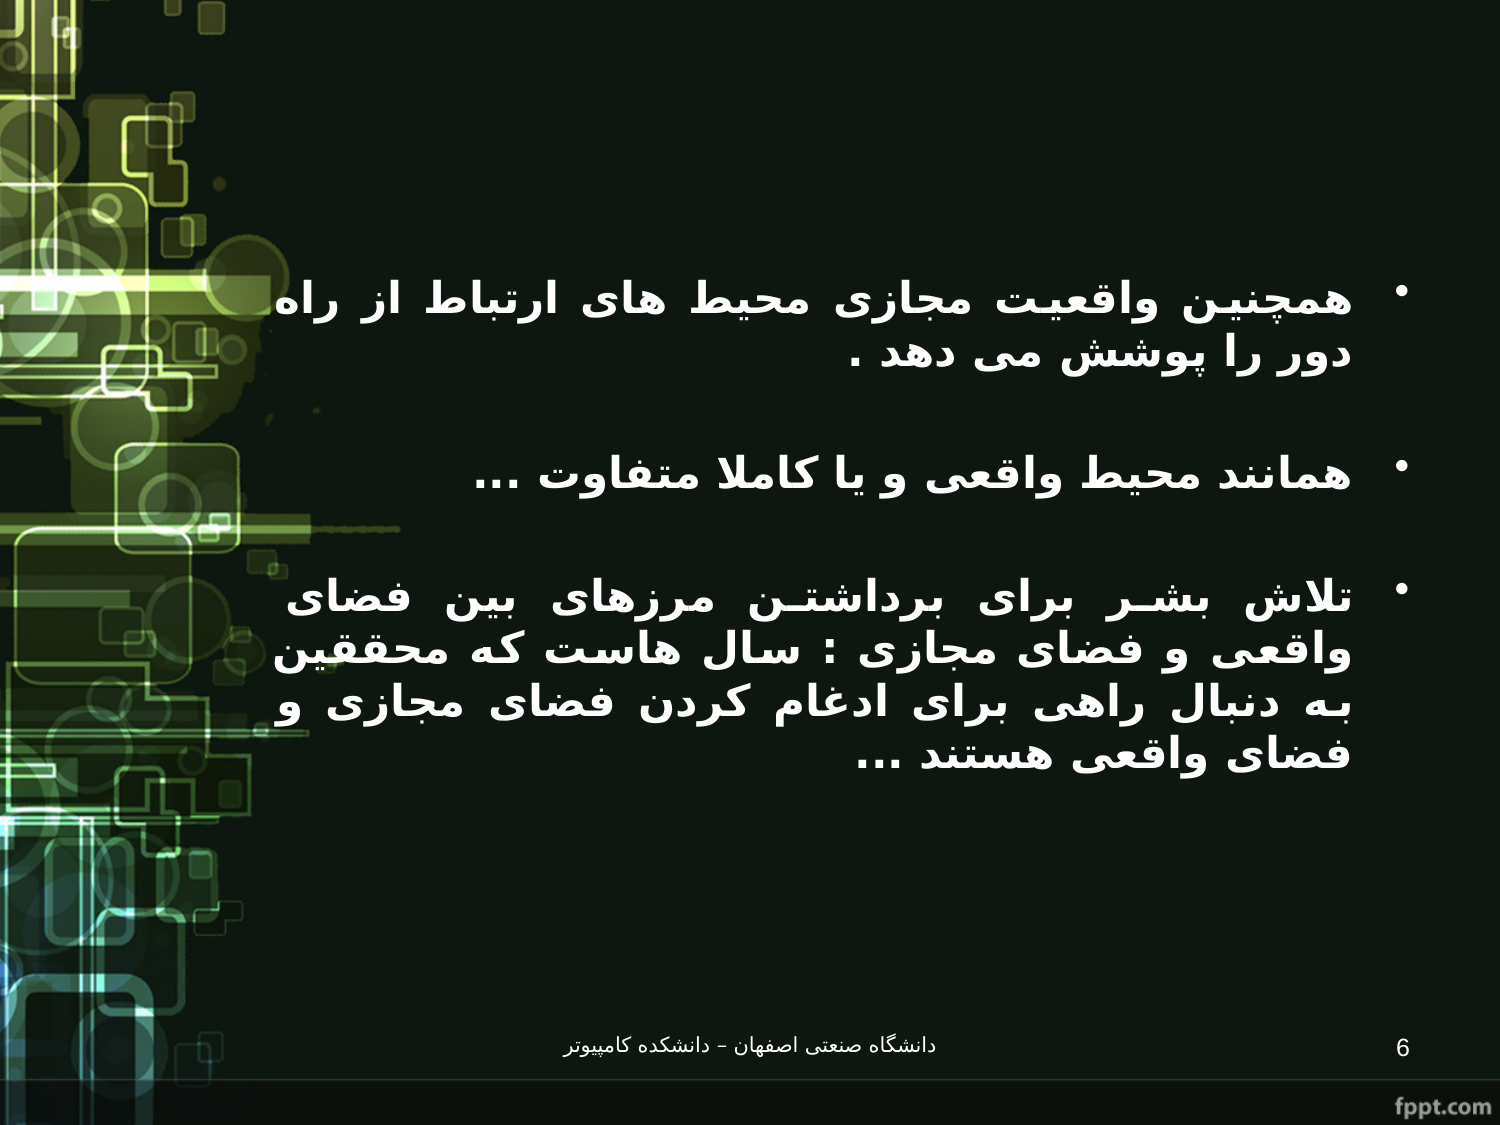

همچنین واقعیت مجازی محیط های ارتباط از راه دور را پوشش می دهد .

همانند محیط واقعی و یا کاملا متفاوت ...

تلاش بشر برای برداشتن مرزهای بین فضای واقعی و فضای مجازی : سال هاست که محققین به دنبال راهی برای ادغام کردن فضای مجازی و فضای واقعی هستند ...

دانشگاه صنعتی اصفهان – دانشکده کامپیوتر
6